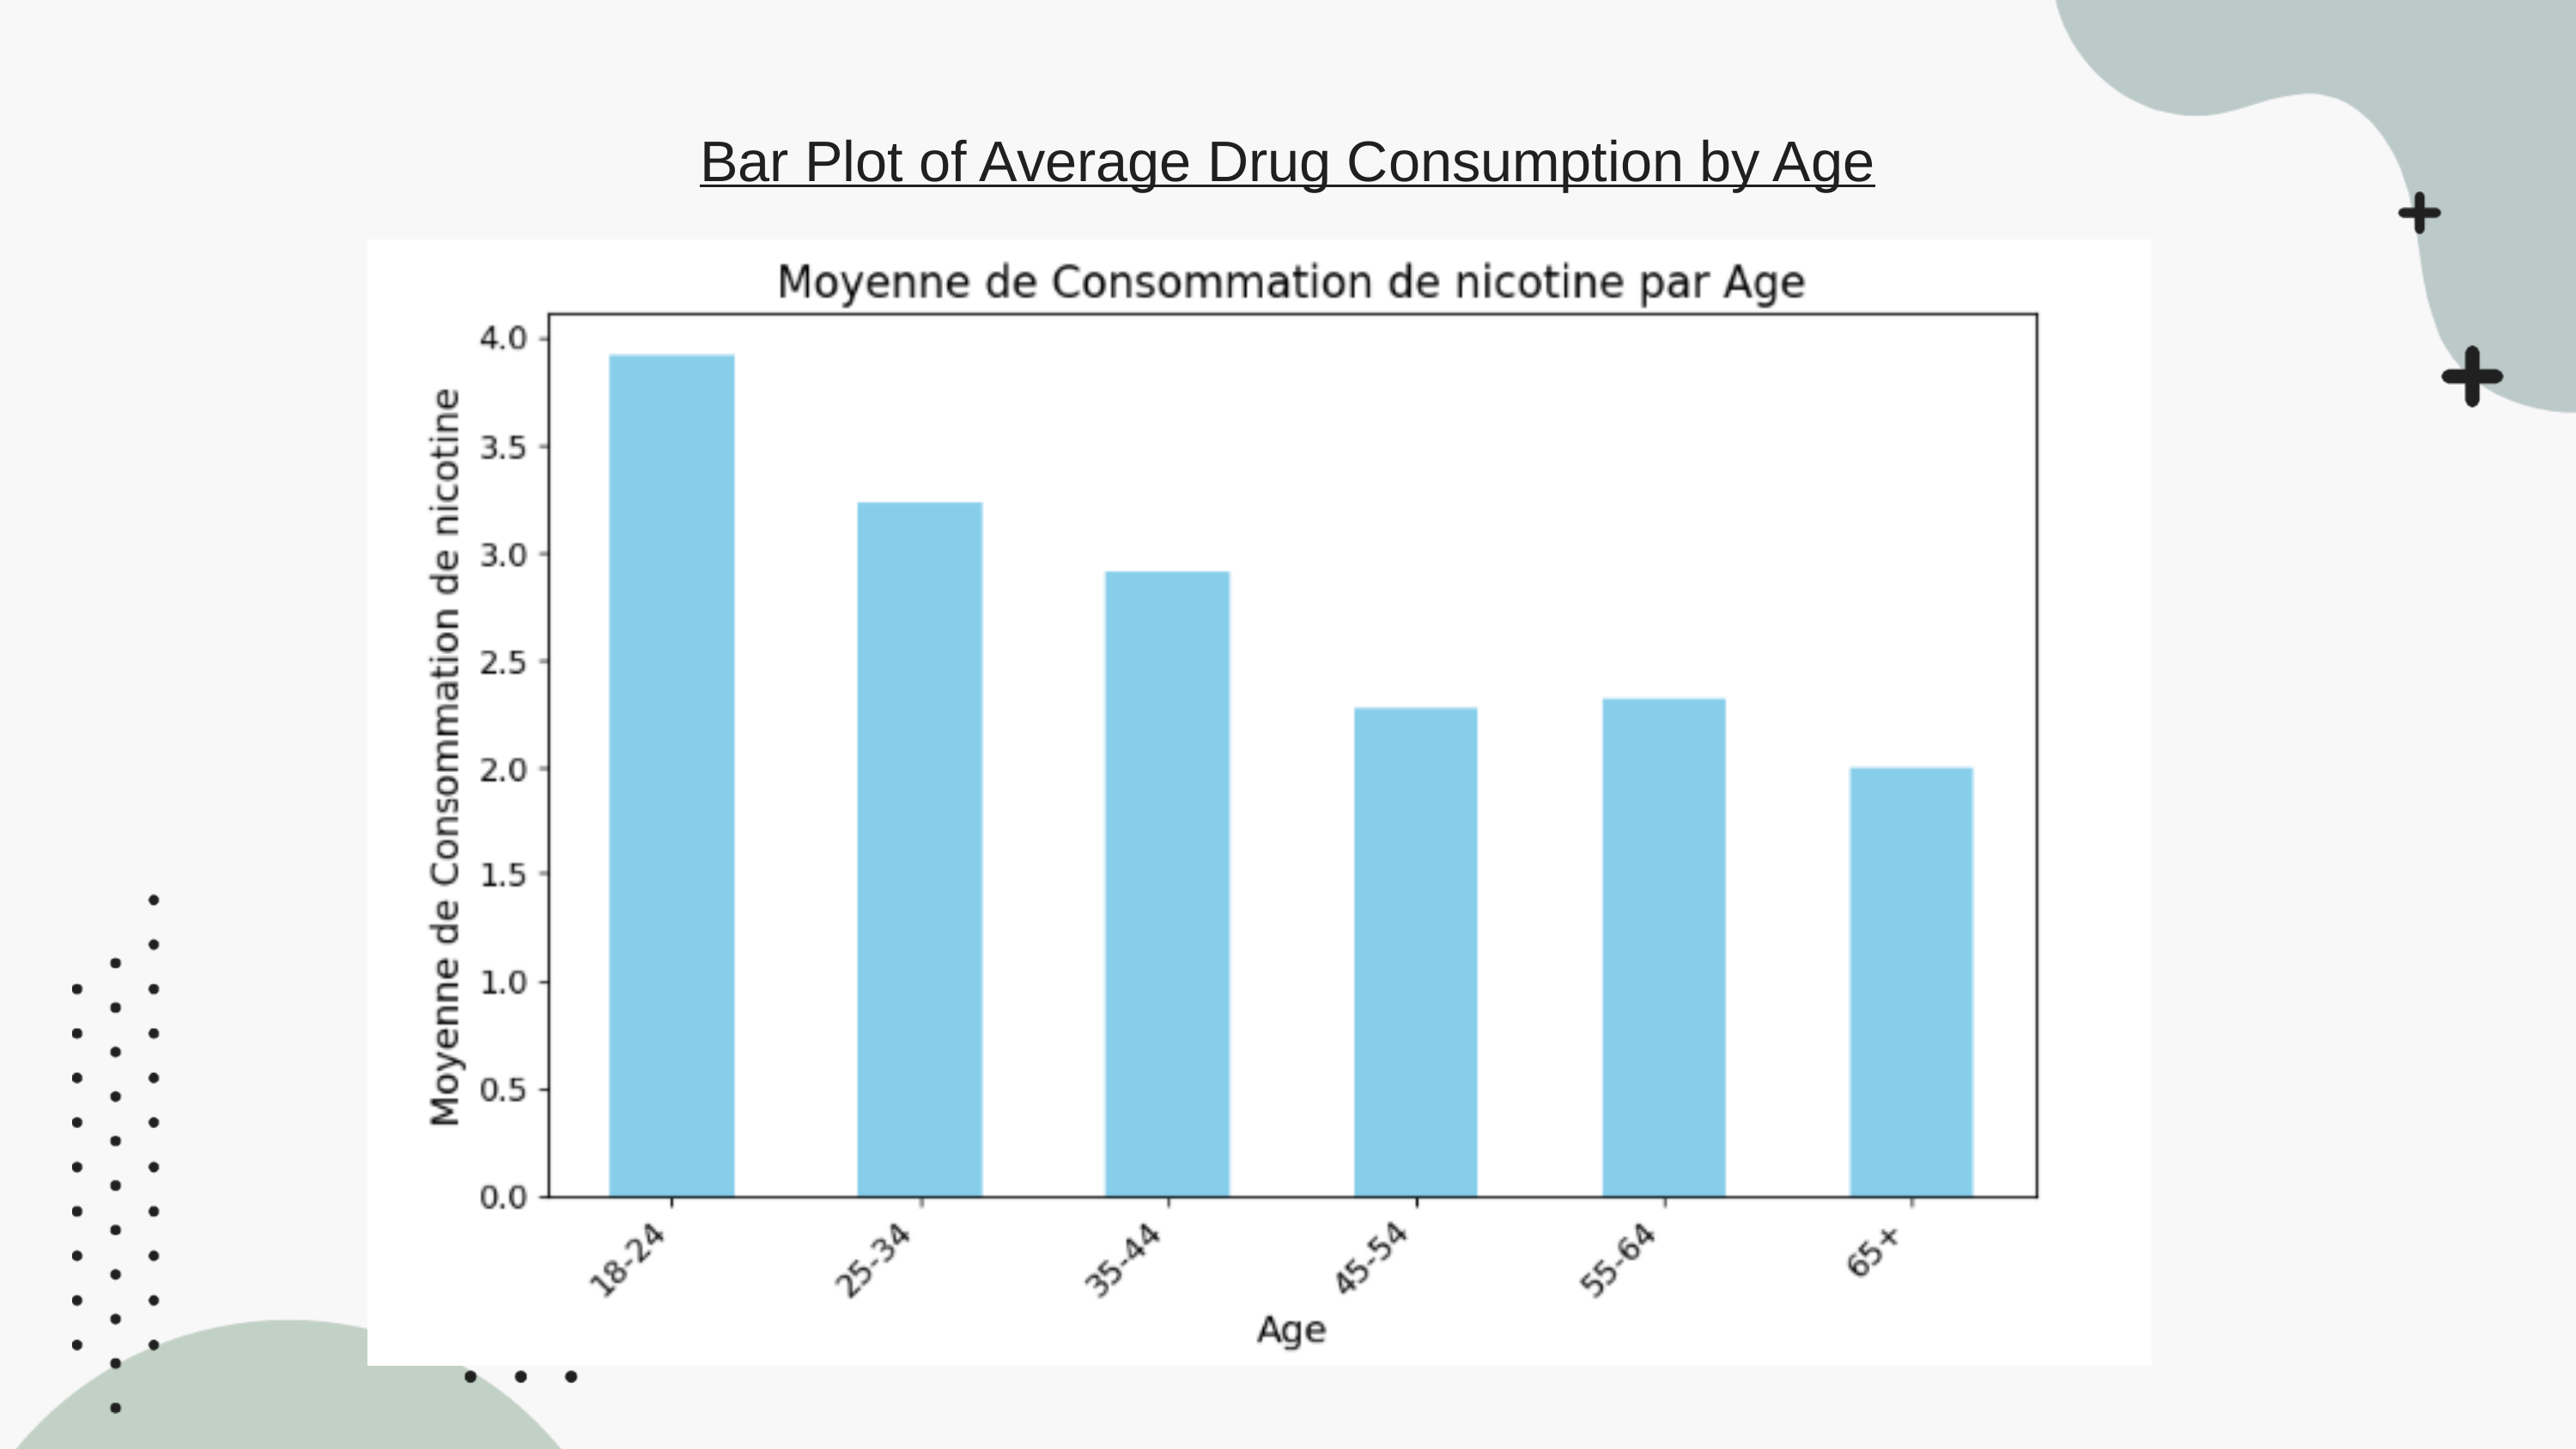

Bar Plot of Average Drug Consumption by Age